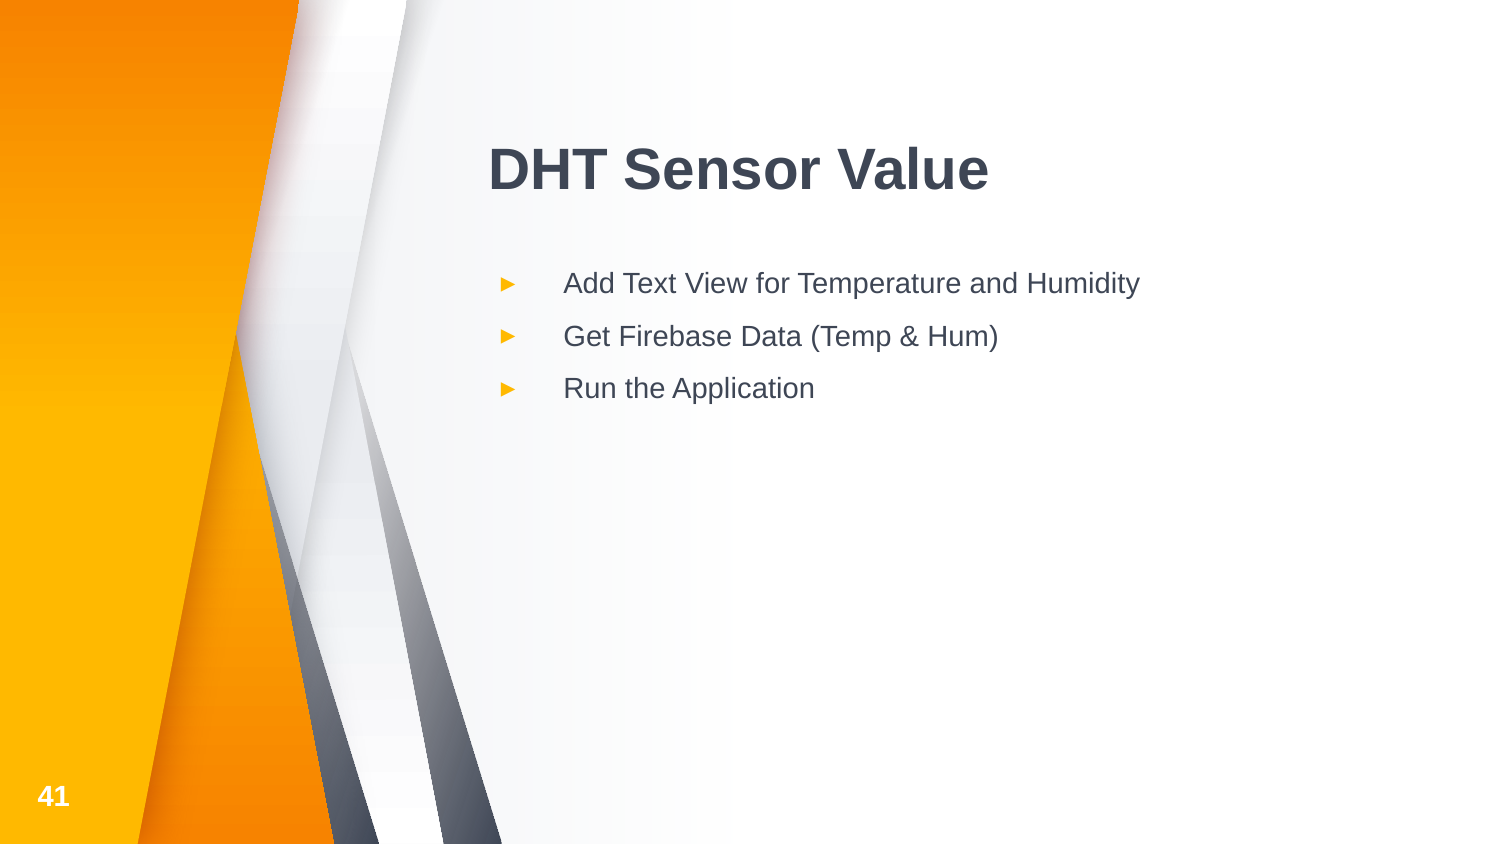

# DHT Sensor Value
Add Text View for Temperature and Humidity
Get Firebase Data (Temp & Hum)
Run the Application
41